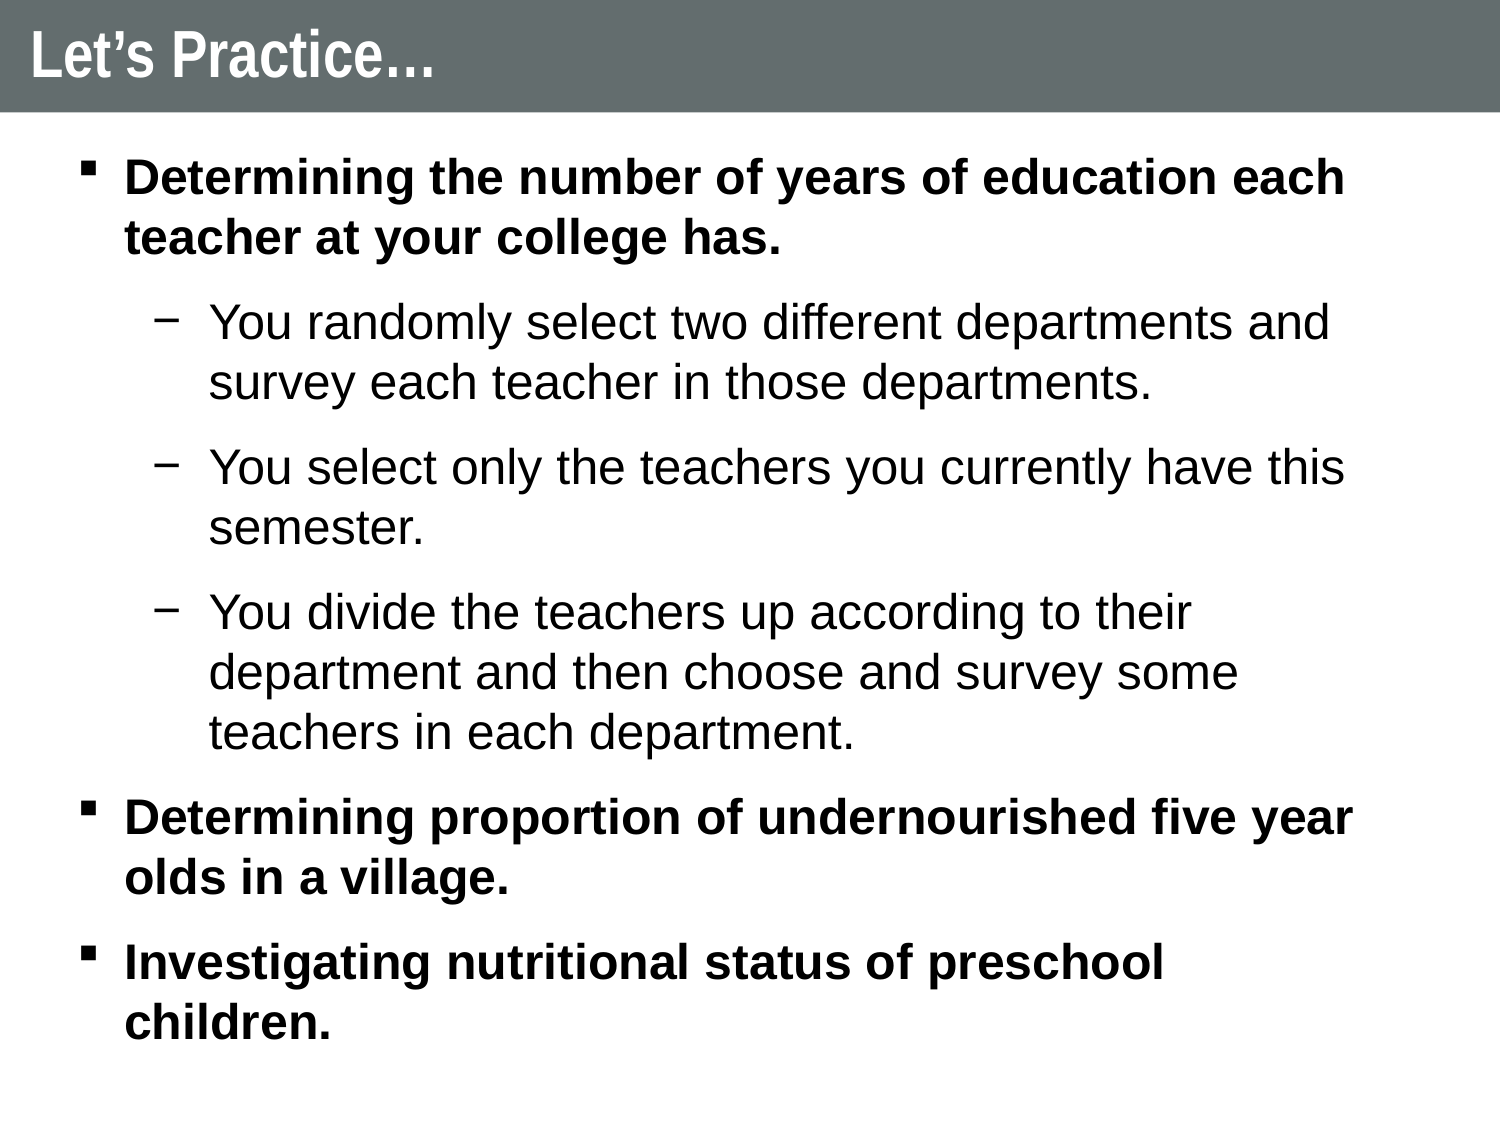

# Let’s Practice…
Determining the number of years of education each teacher at your college has.
You randomly select two different departments and survey each teacher in those departments.
You select only the teachers you currently have this semester.
You divide the teachers up according to their department and then choose and survey some teachers in each department.
Determining proportion of undernourished five year olds in a village.
Investigating nutritional status of preschool children.